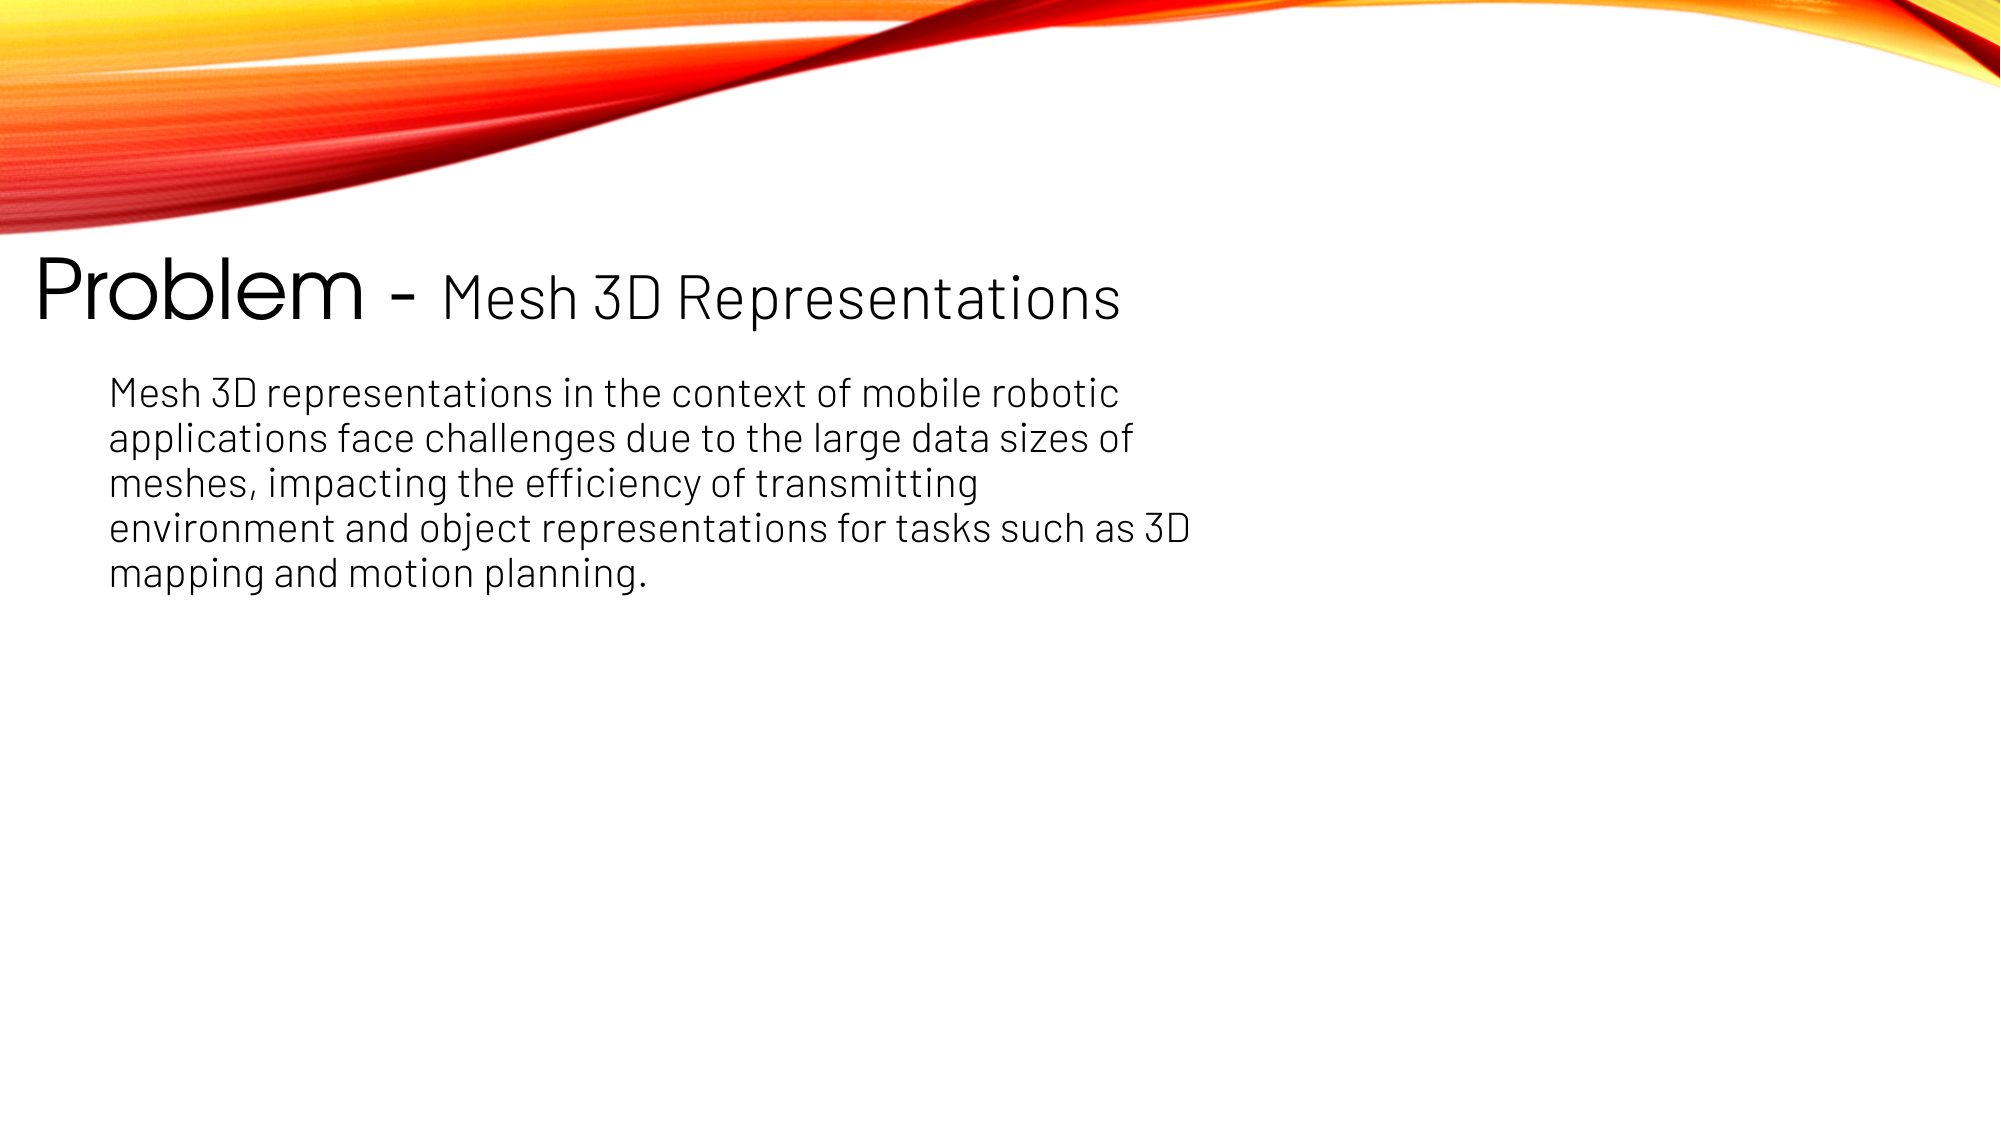

Problem - Mesh 3D Representations
Mesh 3D representations in the context of mobile robotic applications face challenges due to the large data sizes of meshes, impacting the efficiency of transmitting environment and object representations for tasks such as 3D mapping and motion planning.